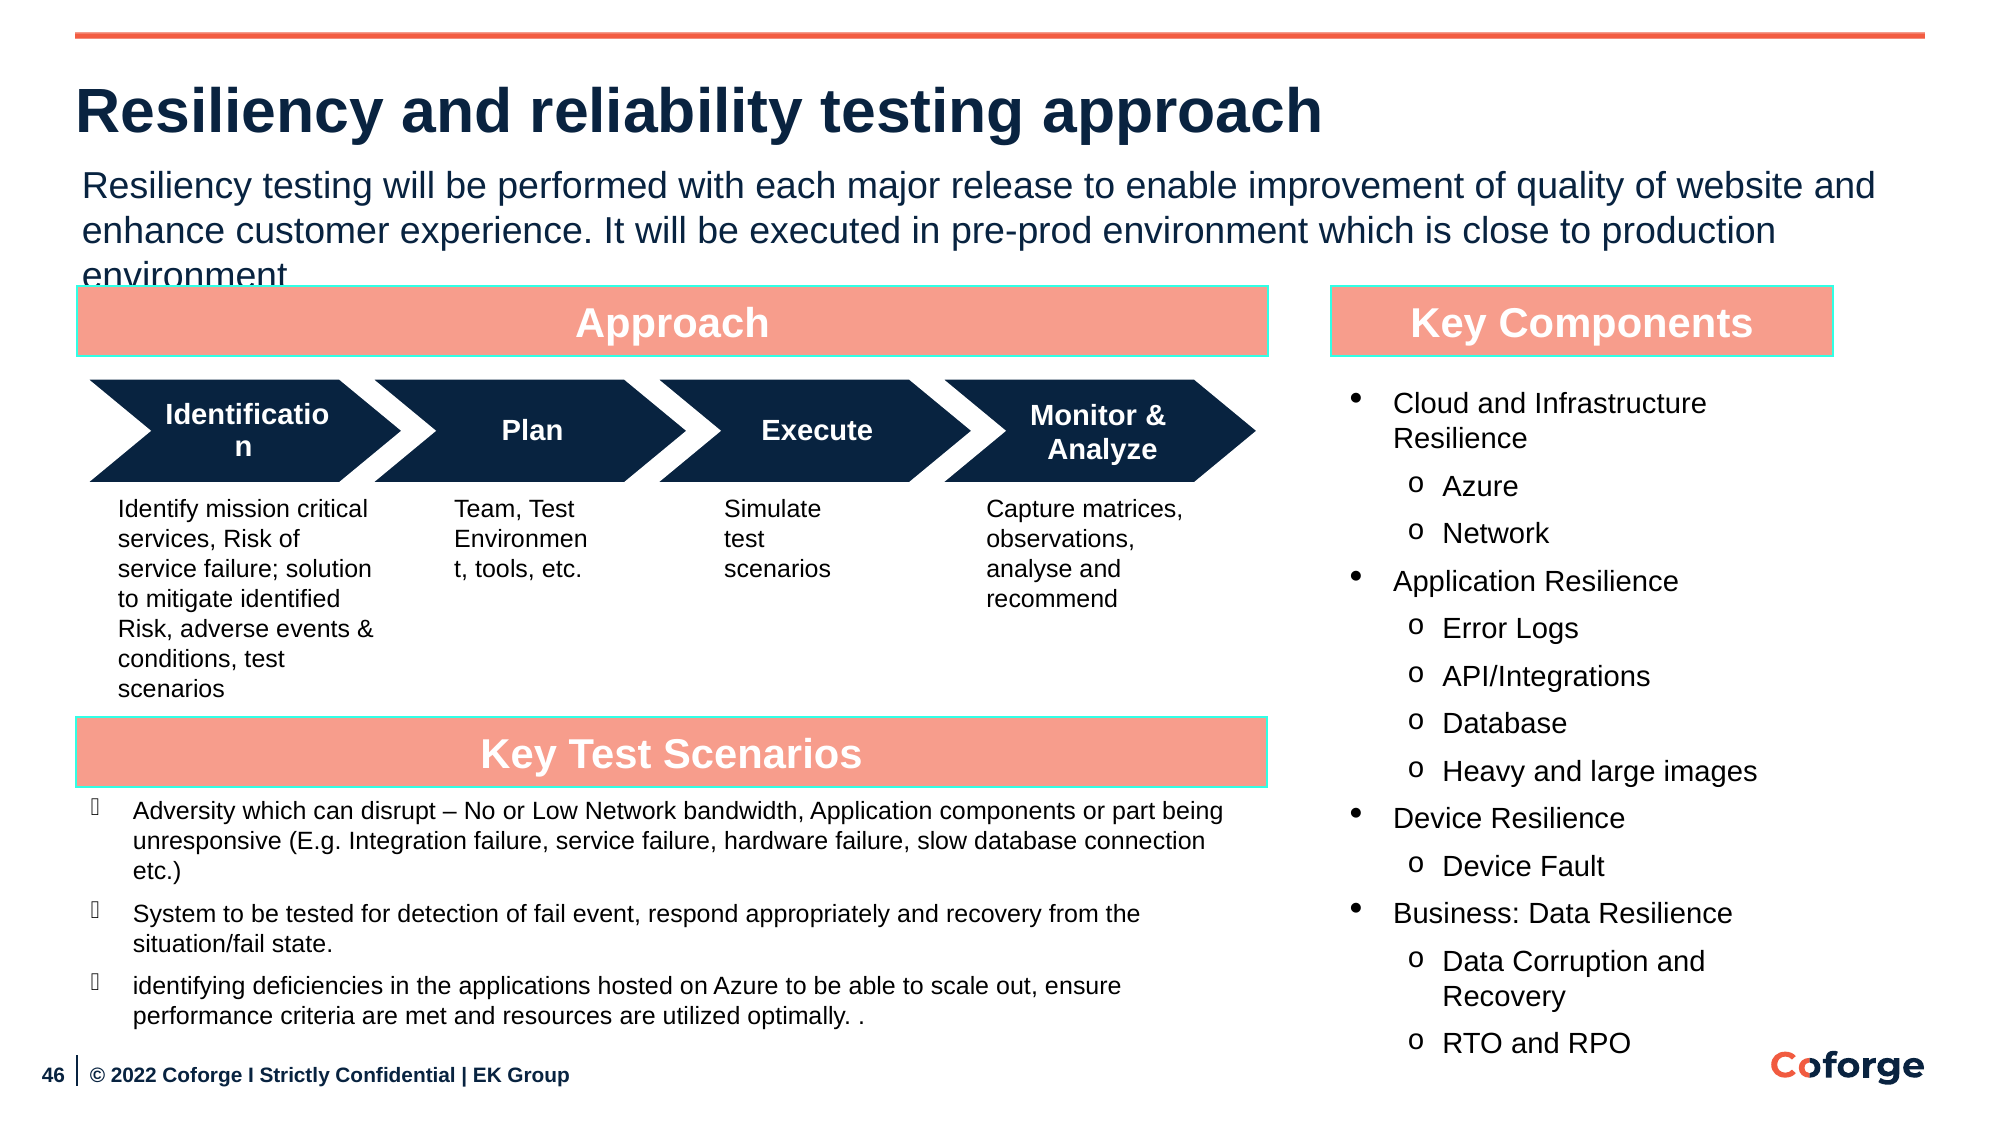

# Resiliency and reliability testing approach
Resiliency testing will be performed with each major release to enable improvement of quality of website and enhance customer experience. It will be executed in pre-prod environment which is close to production environment
Approach
Key Components
Cloud and Infrastructure Resilience
Azure
Network
Application Resilience
Error Logs
API/Integrations
Database
Heavy and large images
Device Resilience
Device Fault
Business: Data Resilience
Data Corruption and Recovery
RTO and RPO
Identification
Plan
Execute
Monitor &  Analyze
Identify mission critical services, Risk of service failure; solution to mitigate identified Risk, adverse events & conditions, test scenarios
Team, Test Environment, tools, etc.
Simulate test scenarios
Capture matrices, observations, analyse and recommend
Key Test Scenarios
Adversity which can disrupt – No or Low Network bandwidth, Application components or part being unresponsive (E.g. Integration failure, service failure, hardware failure, slow database connection etc.)
System to be tested for detection of fail event, respond appropriately and recovery from the situation/fail state.
identifying deficiencies in the applications hosted on Azure to be able to scale out, ensure performance criteria are met and resources are utilized optimally. .
46
© 2022 Coforge I Strictly Confidential | EK Group